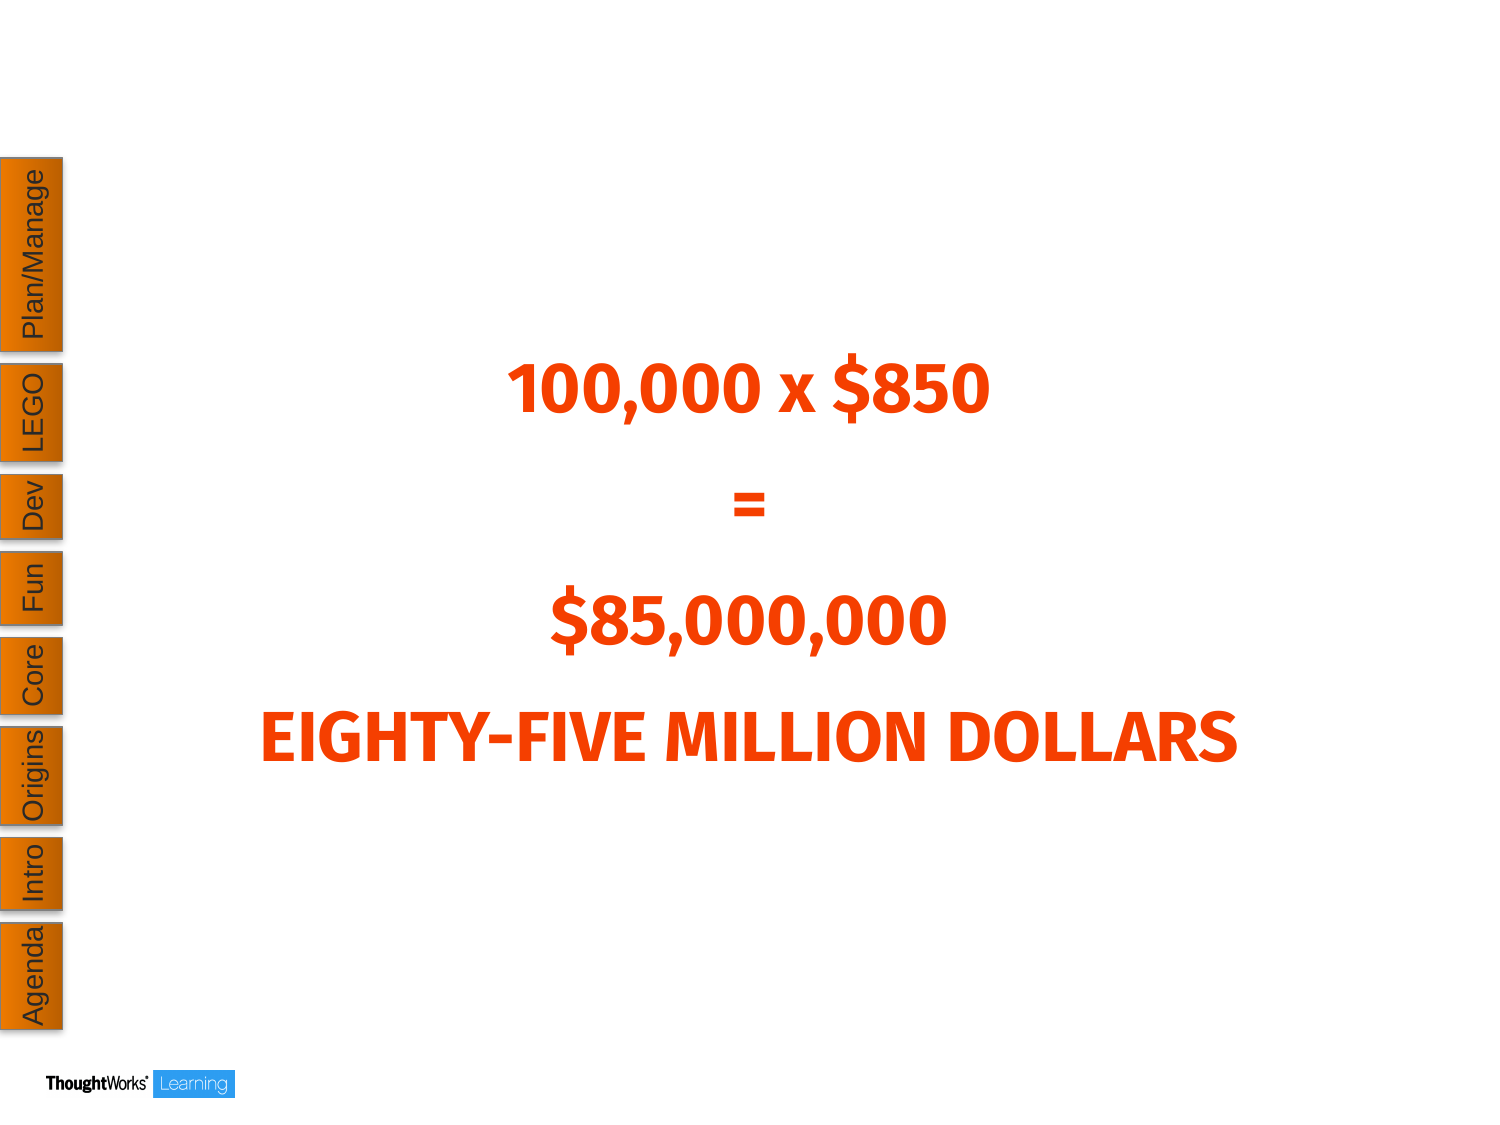

Plan/Manage
100,000 x $850
=
$85,000,000
EIGHTY-FIVE MILLION DOLLARS
LEGO
Dev
Fun
Core
Origins
Intro
Agenda